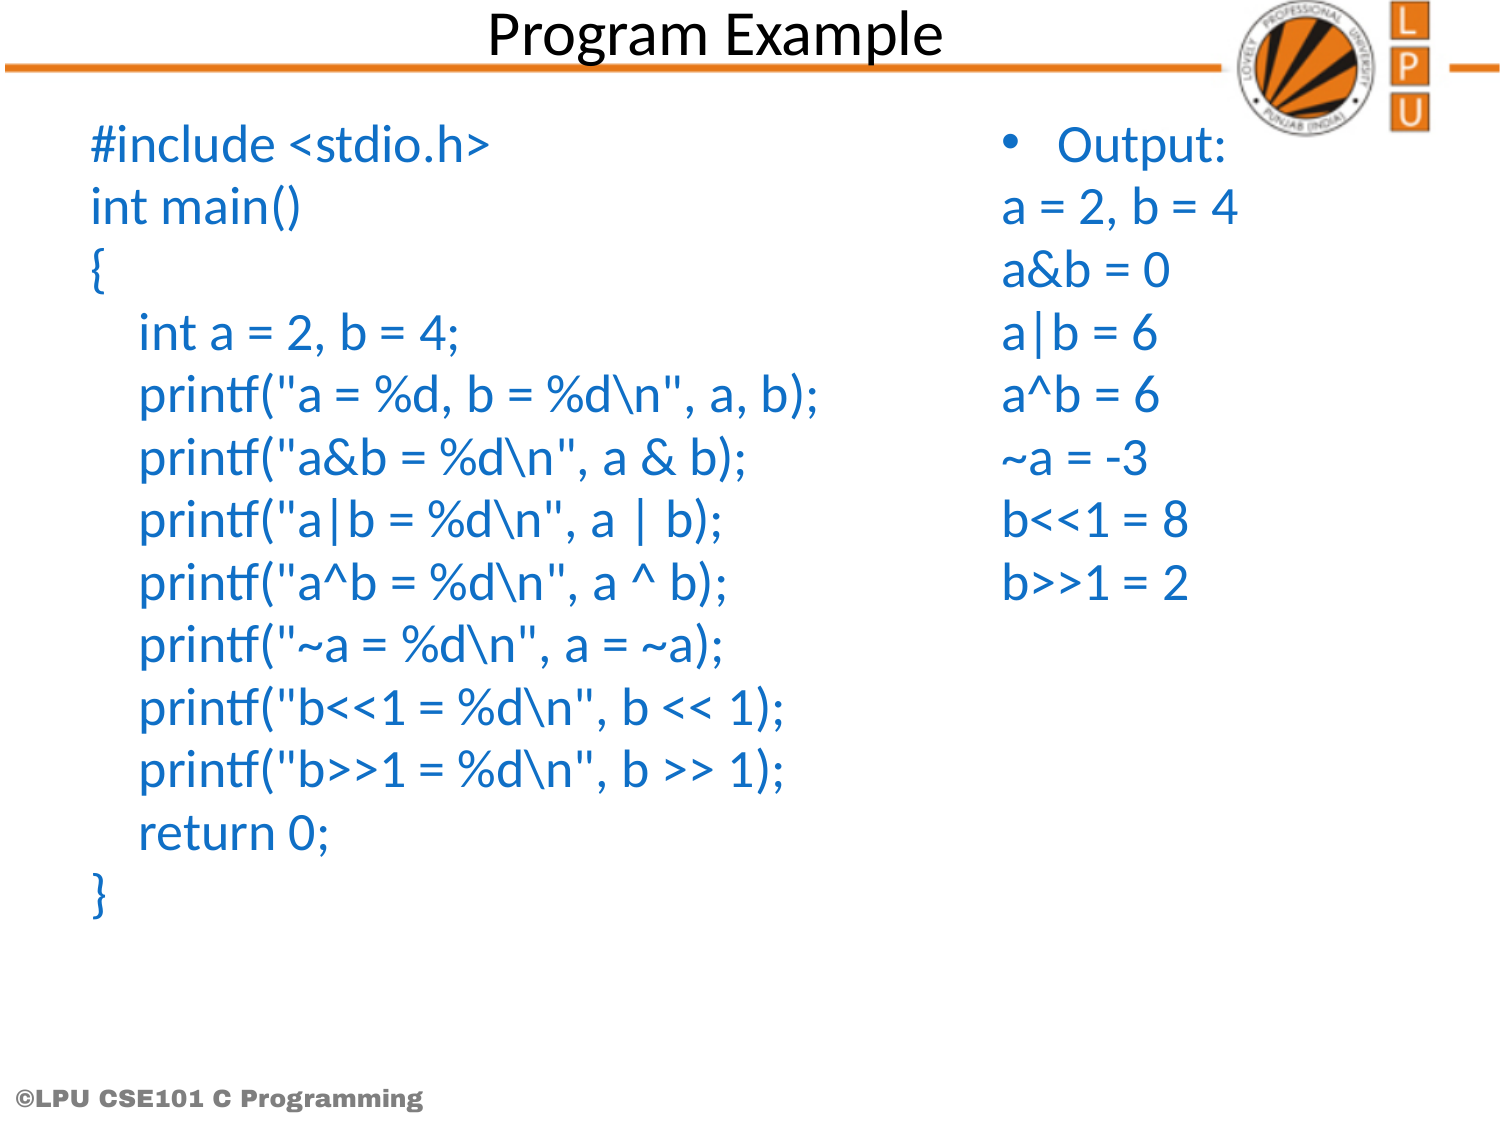

# Program Example
#include <stdio.h>
int main()
{
    int a = 2, b = 4;
    printf("a = %d, b = %d\n", a, b);
    printf("a&b = %d\n", a & b);
    printf("a|b = %d\n", a | b);
    printf("a^b = %d\n", a ^ b);
    printf("~a = %d\n", a = ~a);
    printf("b<<1 = %d\n", b << 1);
    printf("b>>1 = %d\n", b >> 1);
    return 0;
}

Output:
a = 2, b = 4
a&b = 0
a|b = 6
a^b = 6
~a = -3
b<<1 = 8
b>>1 = 2